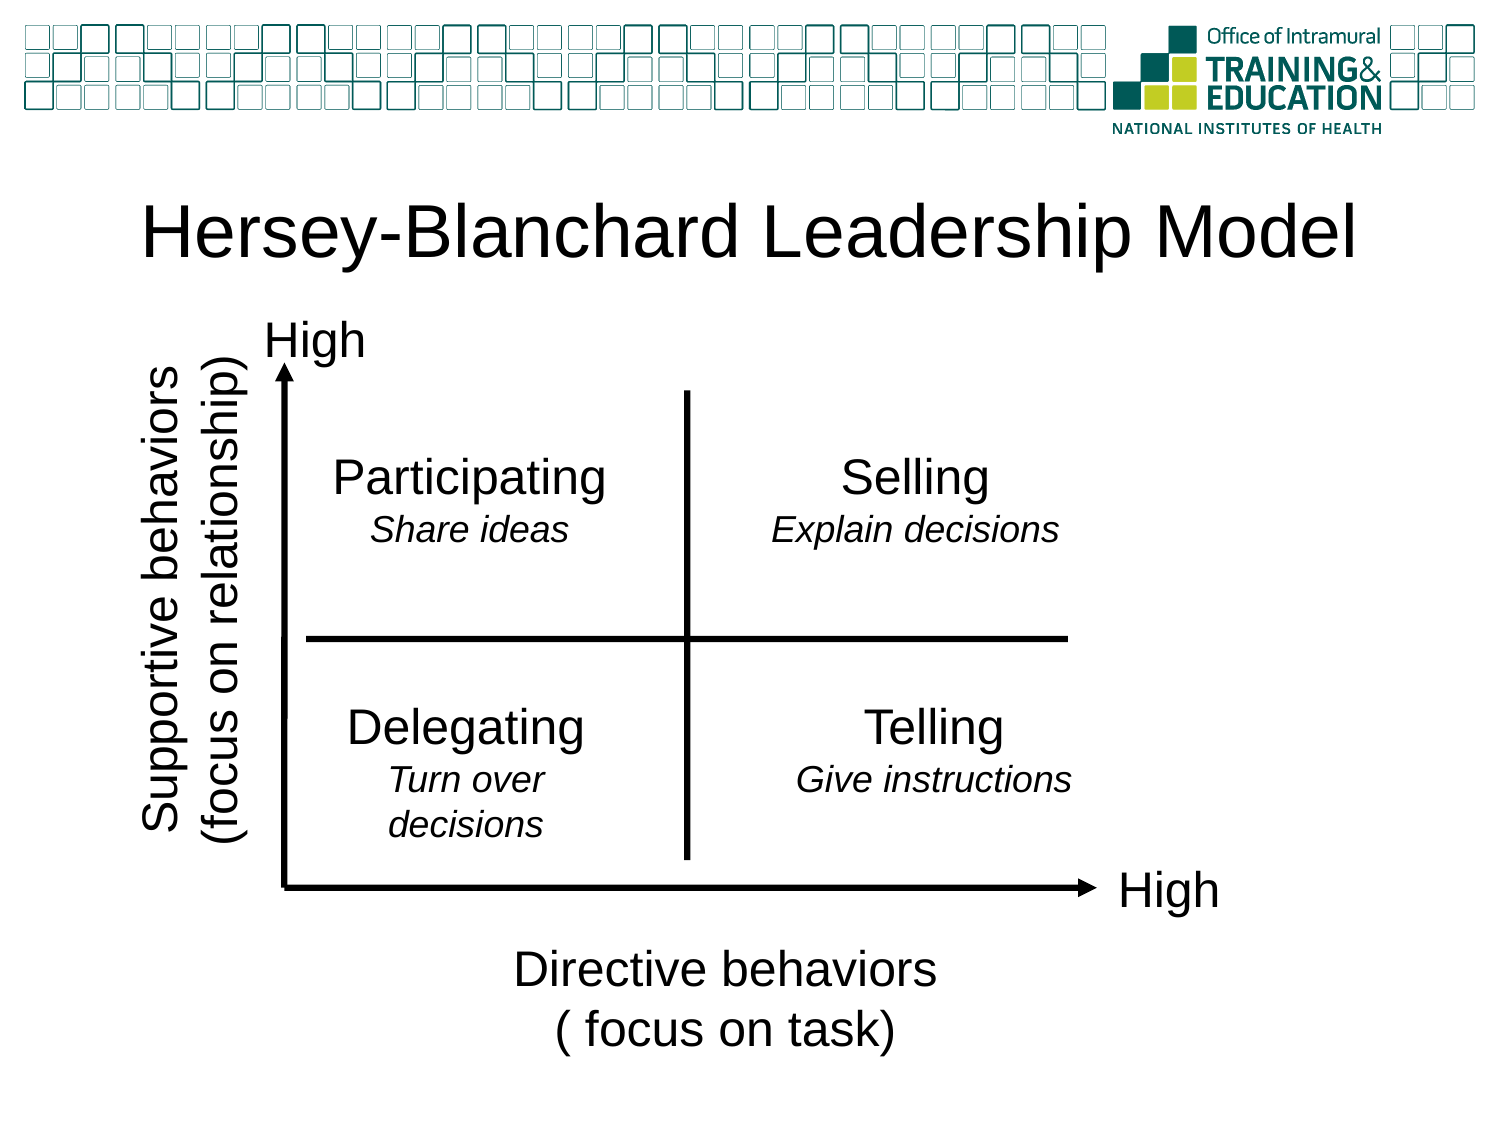

# Hersey-Blanchard Leadership Model
High

Supportive behaviors
(focus on relationship)
High

Directive behaviors
( focus on task)

Participating
Share ideas
Selling
Explain decisions
Delegating
Turn over decisions
Telling
Give instructions